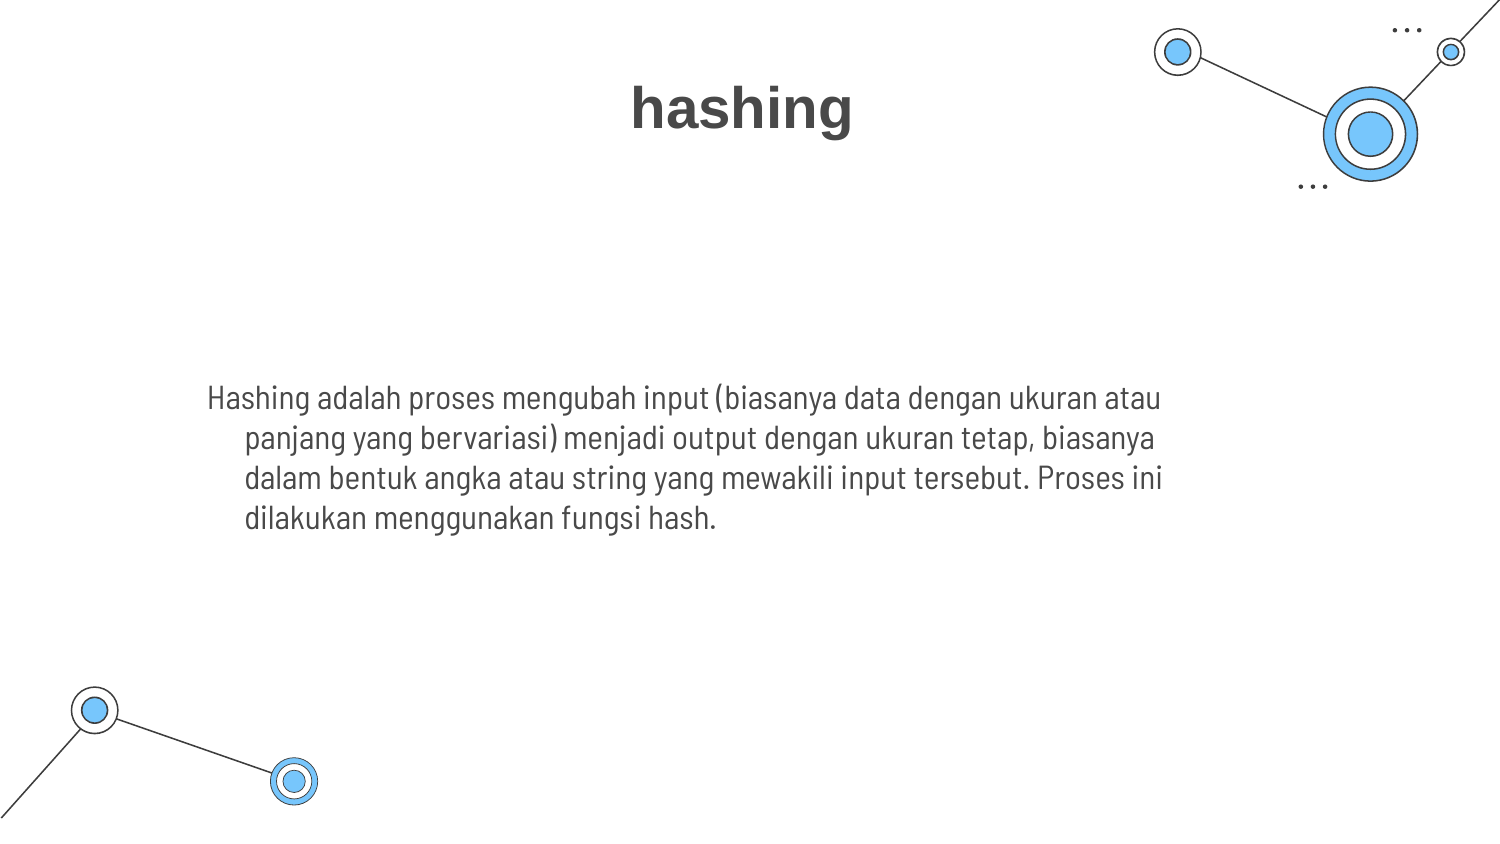

# hashing
Hashing adalah proses mengubah input (biasanya data dengan ukuran atau panjang yang bervariasi) menjadi output dengan ukuran tetap, biasanya dalam bentuk angka atau string yang mewakili input tersebut. Proses ini dilakukan menggunakan fungsi hash.